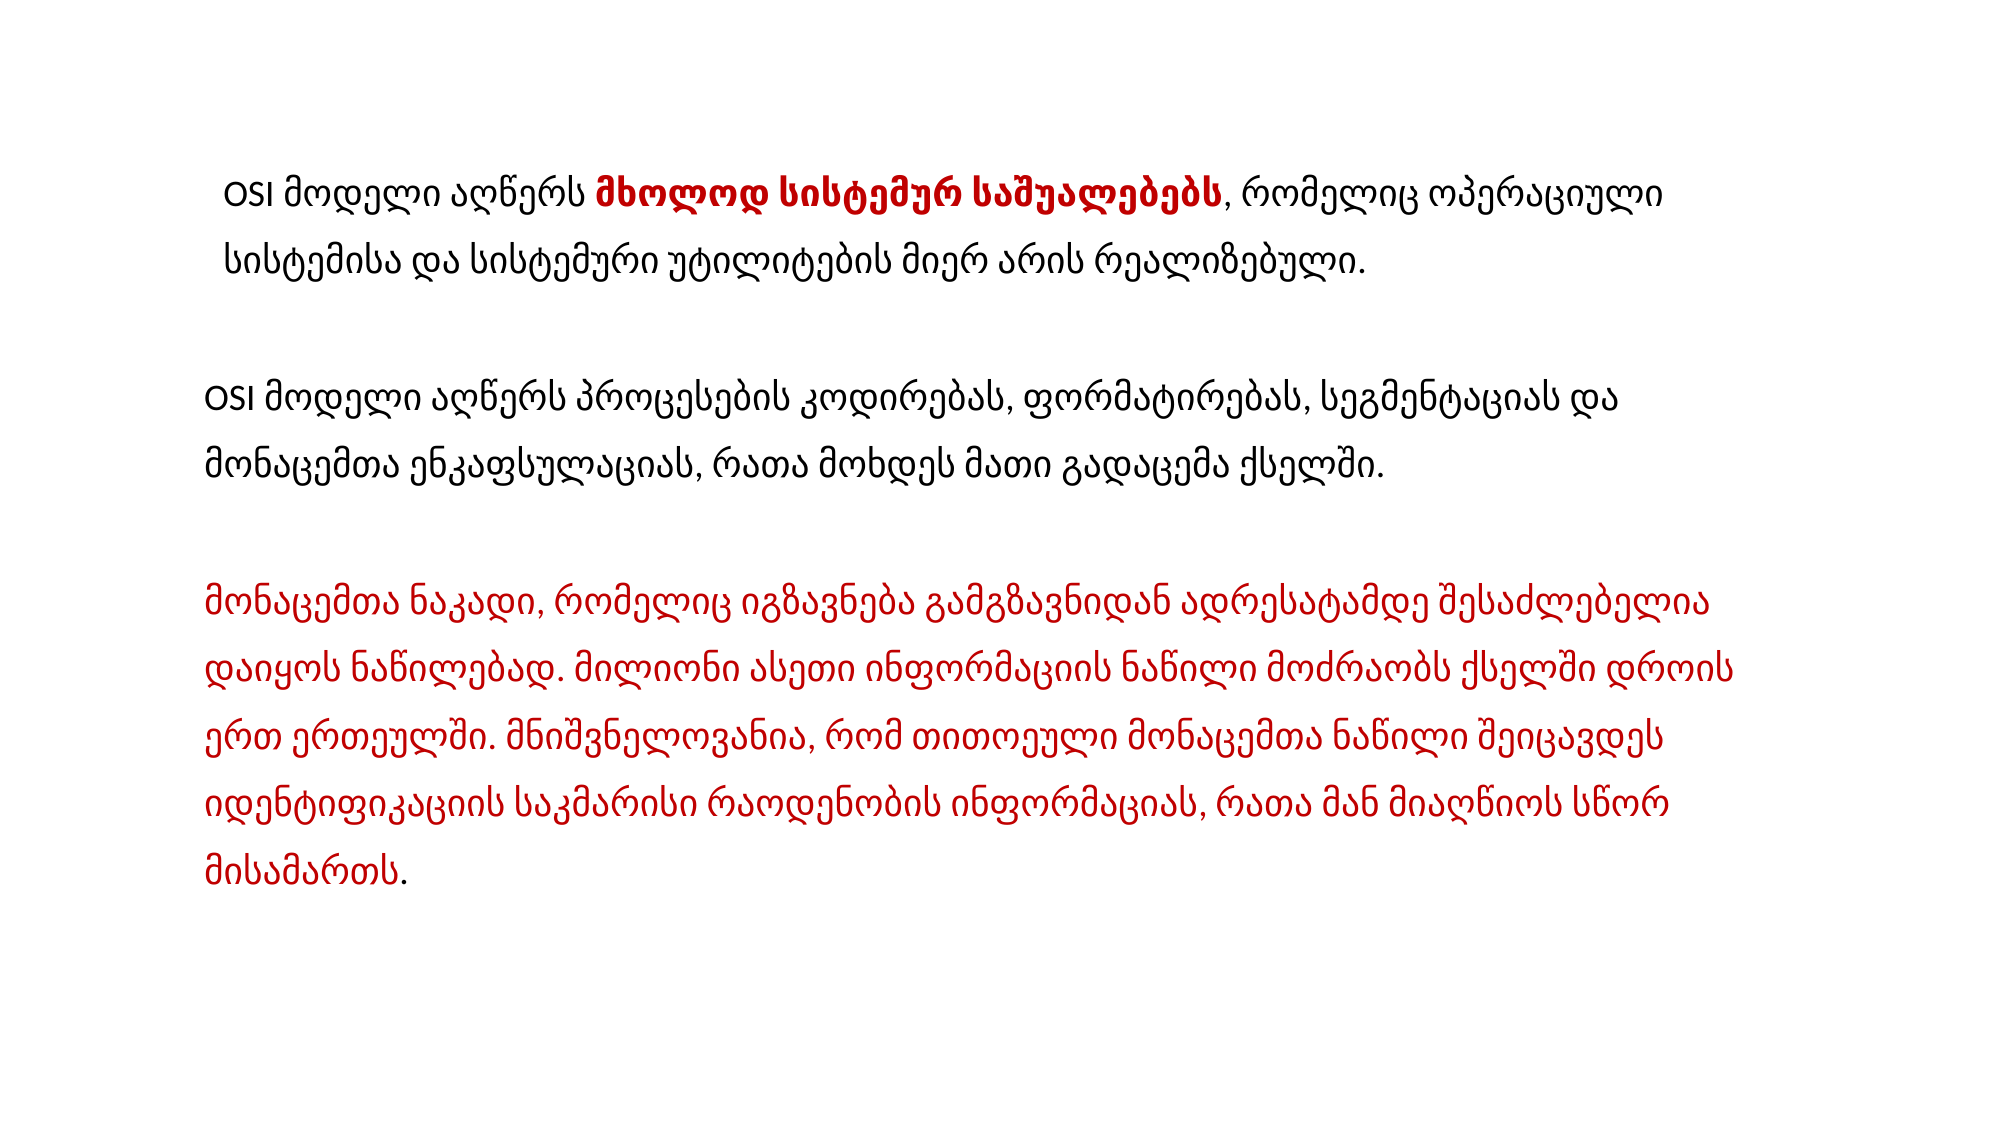

OSI მოდელი აღწერს მხოლოდ სისტემურ საშუალებებს, რომელიც ოპერაციული სისტემისა და სისტემური უტილიტების მიერ არის რეალიზებული.
OSI მოდელი აღწერს პროცესების კოდირებას, ფორმატირებას, სეგმენტაციას და მონაცემთა ენკაფსულაციას, რათა მოხდეს მათი გადაცემა ქსელში.
მონაცემთა ნაკადი, რომელიც იგზავნება გამგზავნიდან ადრესატამდე შესაძლებელია დაიყოს ნაწილებად. მილიონი ასეთი ინფორმაციის ნაწილი მოძრაობს ქსელში დროის ერთ ერთეულში. მნიშვნელოვანია, რომ თითოეული მონაცემთა ნაწილი შეიცავდეს იდენტიფიკაციის საკმარისი რაოდენობის ინფორმაციას, რათა მან მიაღწიოს სწორ მისამართს.